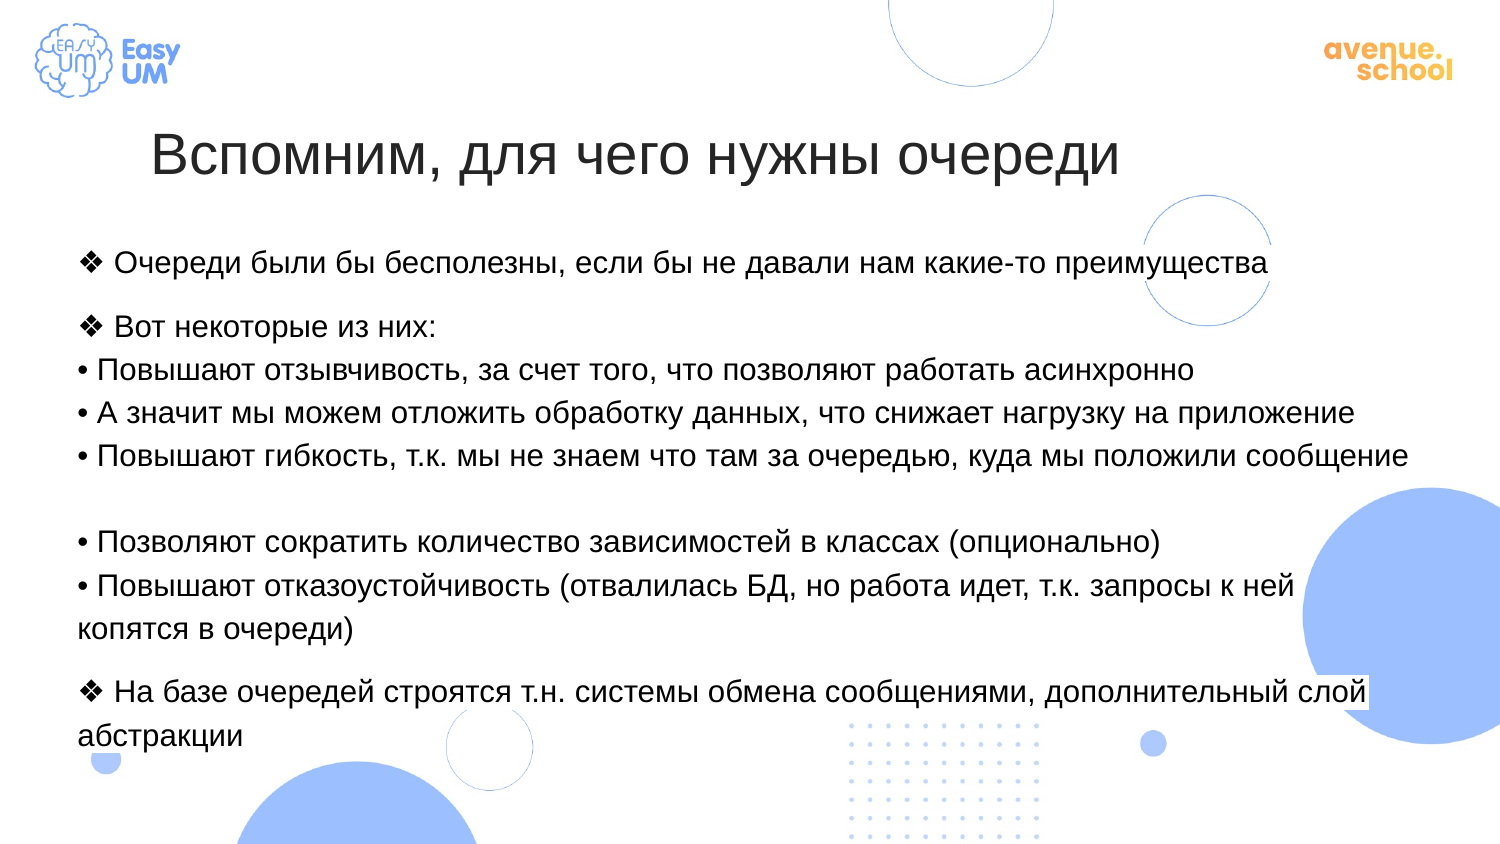

Вспомним, для чего нужны очереди
❖ Очереди были бы бесполезны, если бы не давали нам какие-то преимущества
❖ Вот некоторые из них:
• Повышают отзывчивость, за счет того, что позволяют работать асинхронно
• А значит мы можем отложить обработку данных, что снижает нагрузку на приложение
• Повышают гибкость, т.к. мы не знаем что там за очередью, куда мы положили сообщение
• Позволяют сократить количество зависимостей в классах (опционально)
• Повышают отказоустойчивость (отвалилась БД, но работа идет, т.к. запросы к ней копятся в очереди)
❖ На базе очередей строятся т.н. системы обмена сообщениями, дополнительный слой абстракции